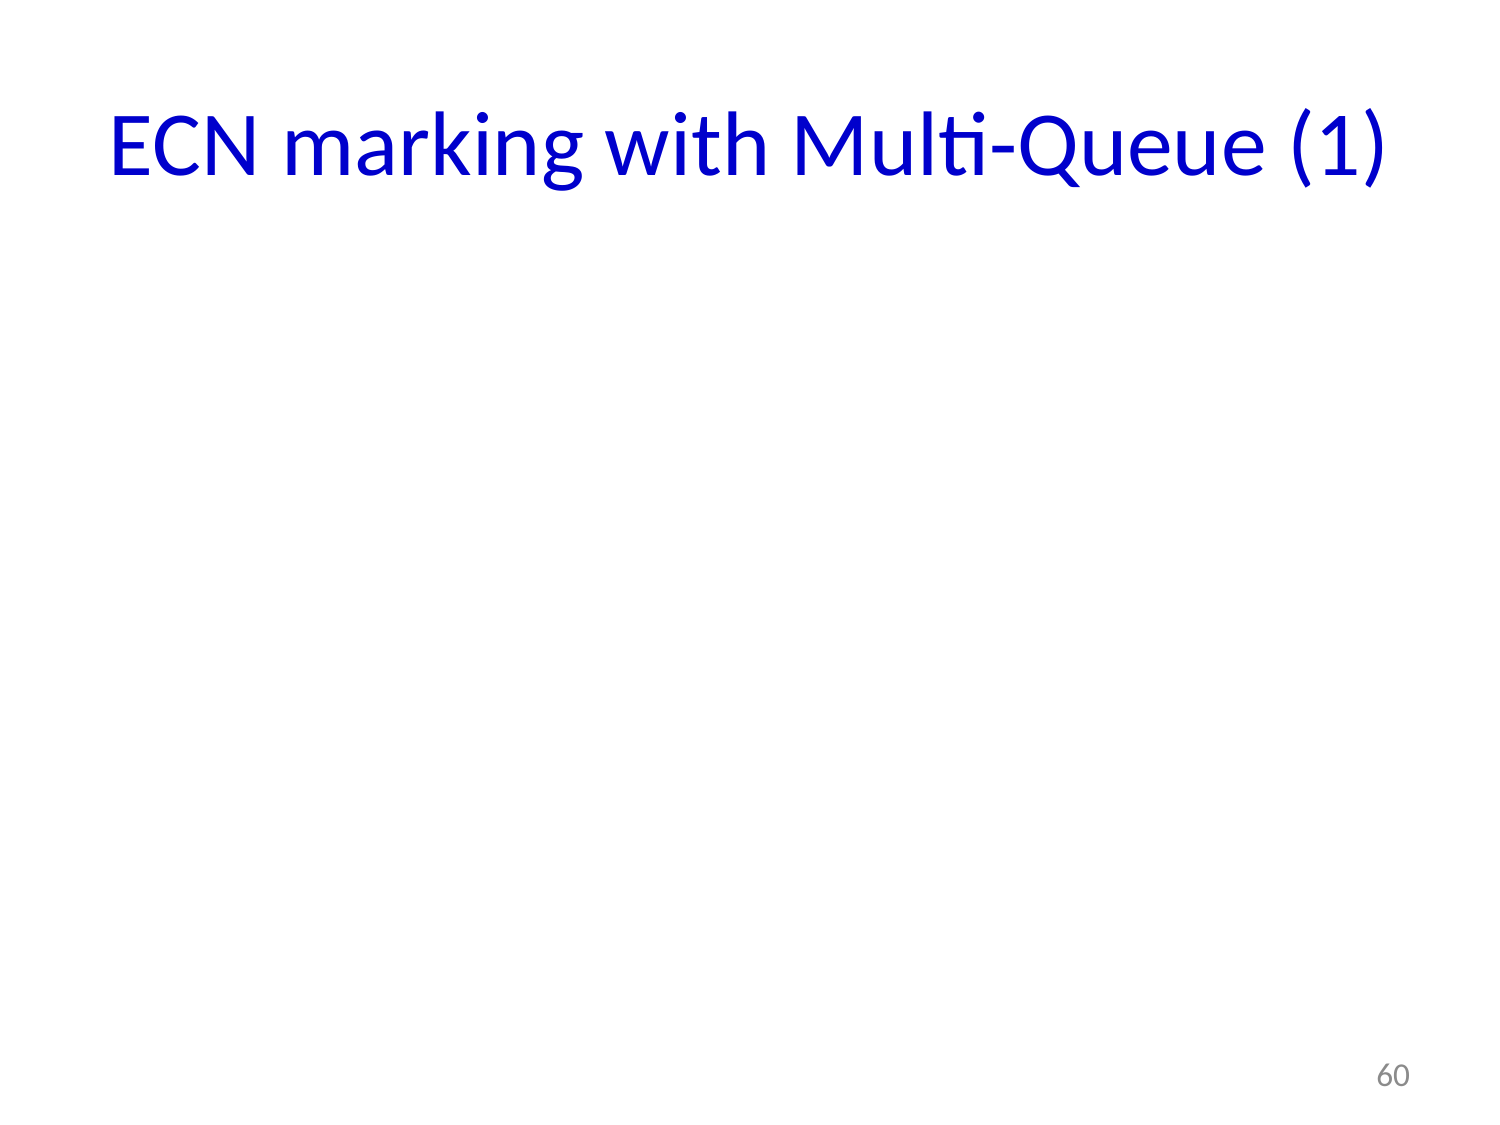

# ECN marking with Multi-Queue (1)

60